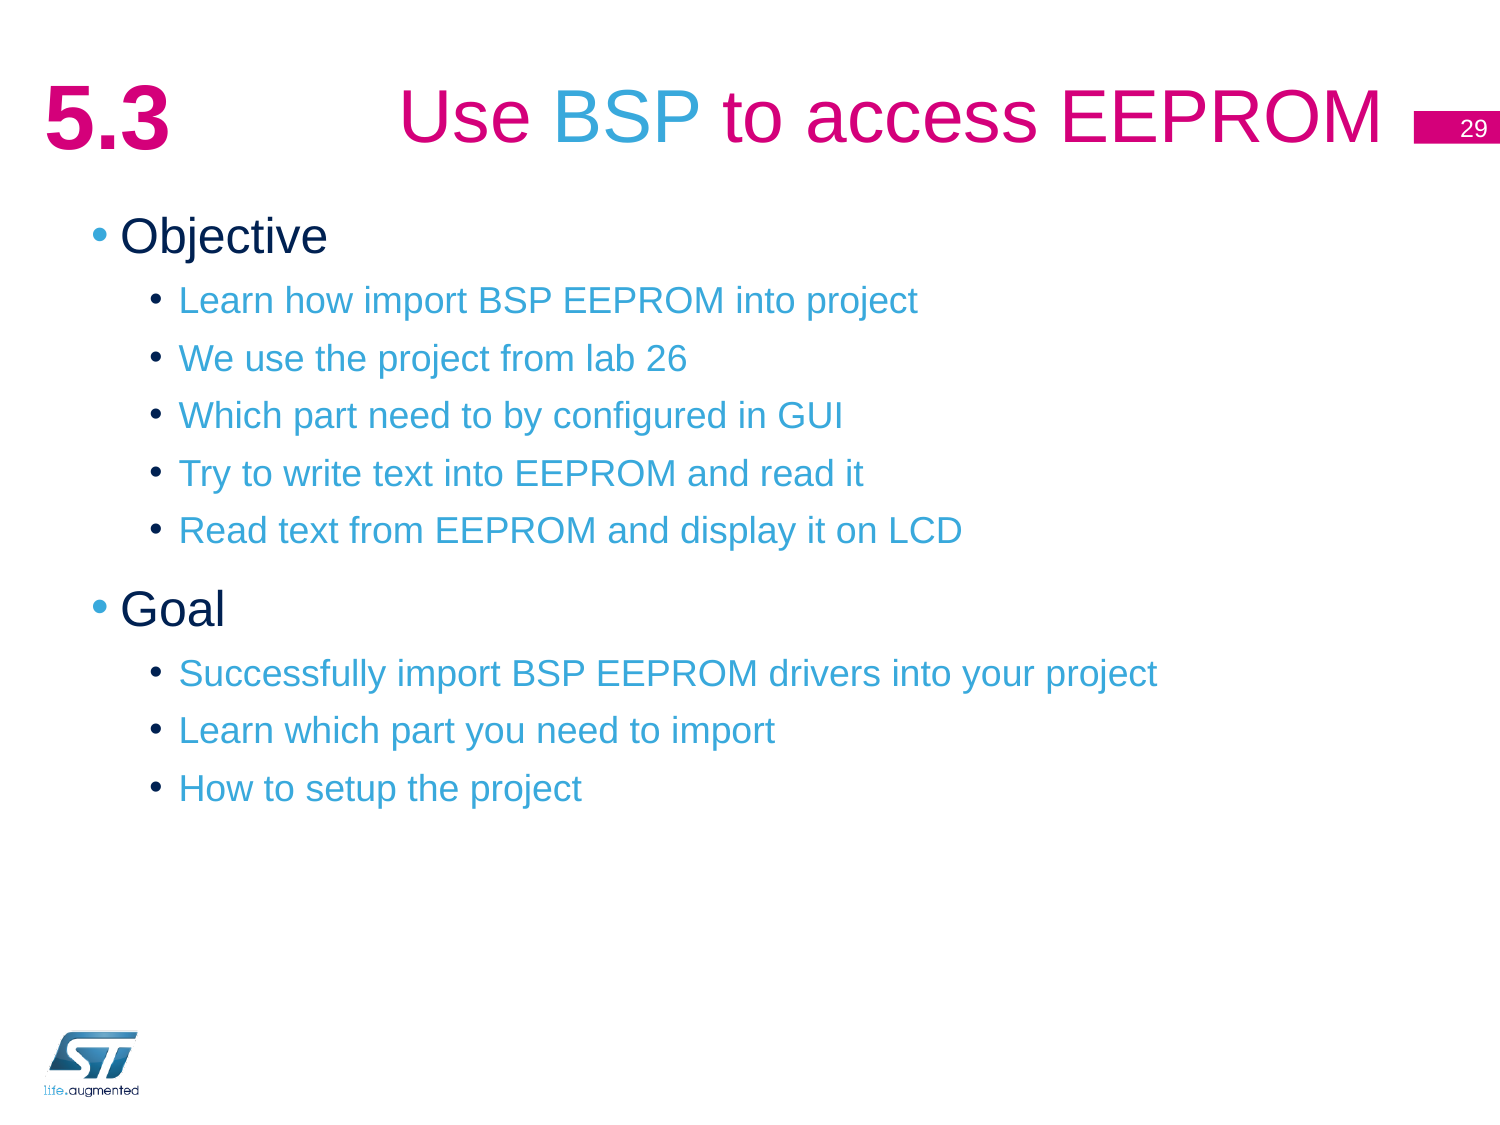

# Use BSP to access EEPROM
5.3
29
Objective
Learn how import BSP EEPROM into project
We use the project from lab 26
Which part need to by configured in GUI
Try to write text into EEPROM and read it
Read text from EEPROM and display it on LCD
Goal
Successfully import BSP EEPROM drivers into your project
Learn which part you need to import
How to setup the project